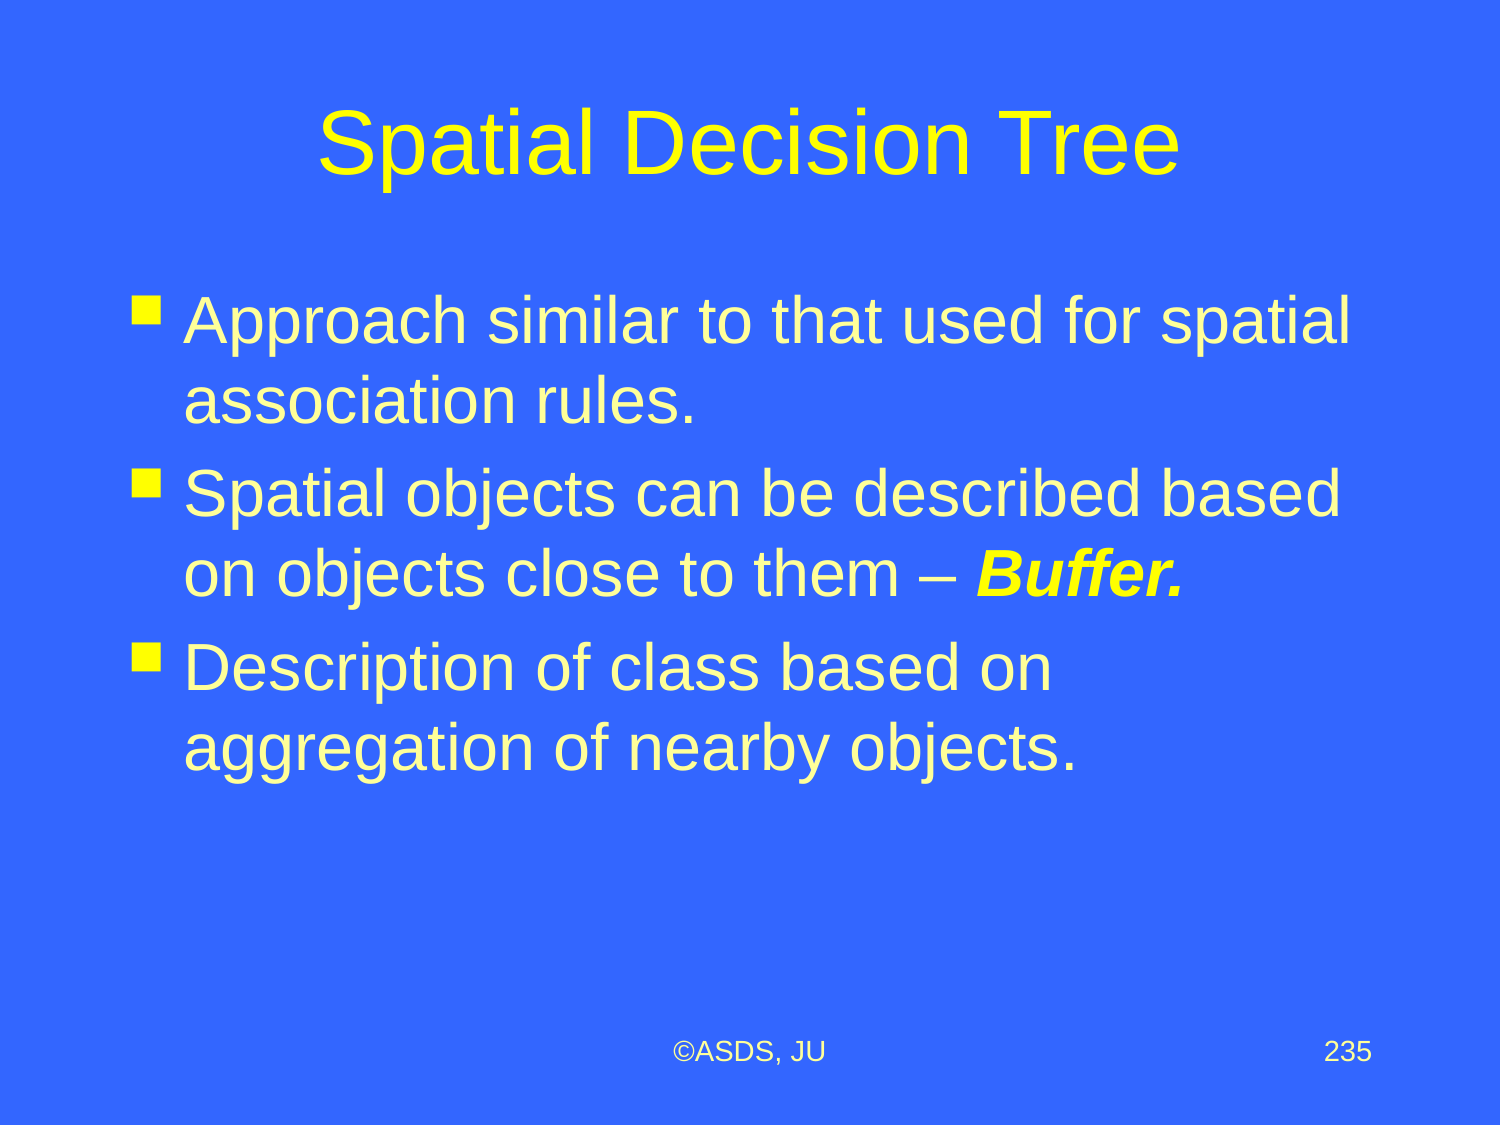

# Spatial Decision Tree
Approach similar to that used for spatial association rules.
Spatial objects can be described based on objects close to them – Buffer.
Description of class based on aggregation of nearby objects.
©ASDS, JU
235